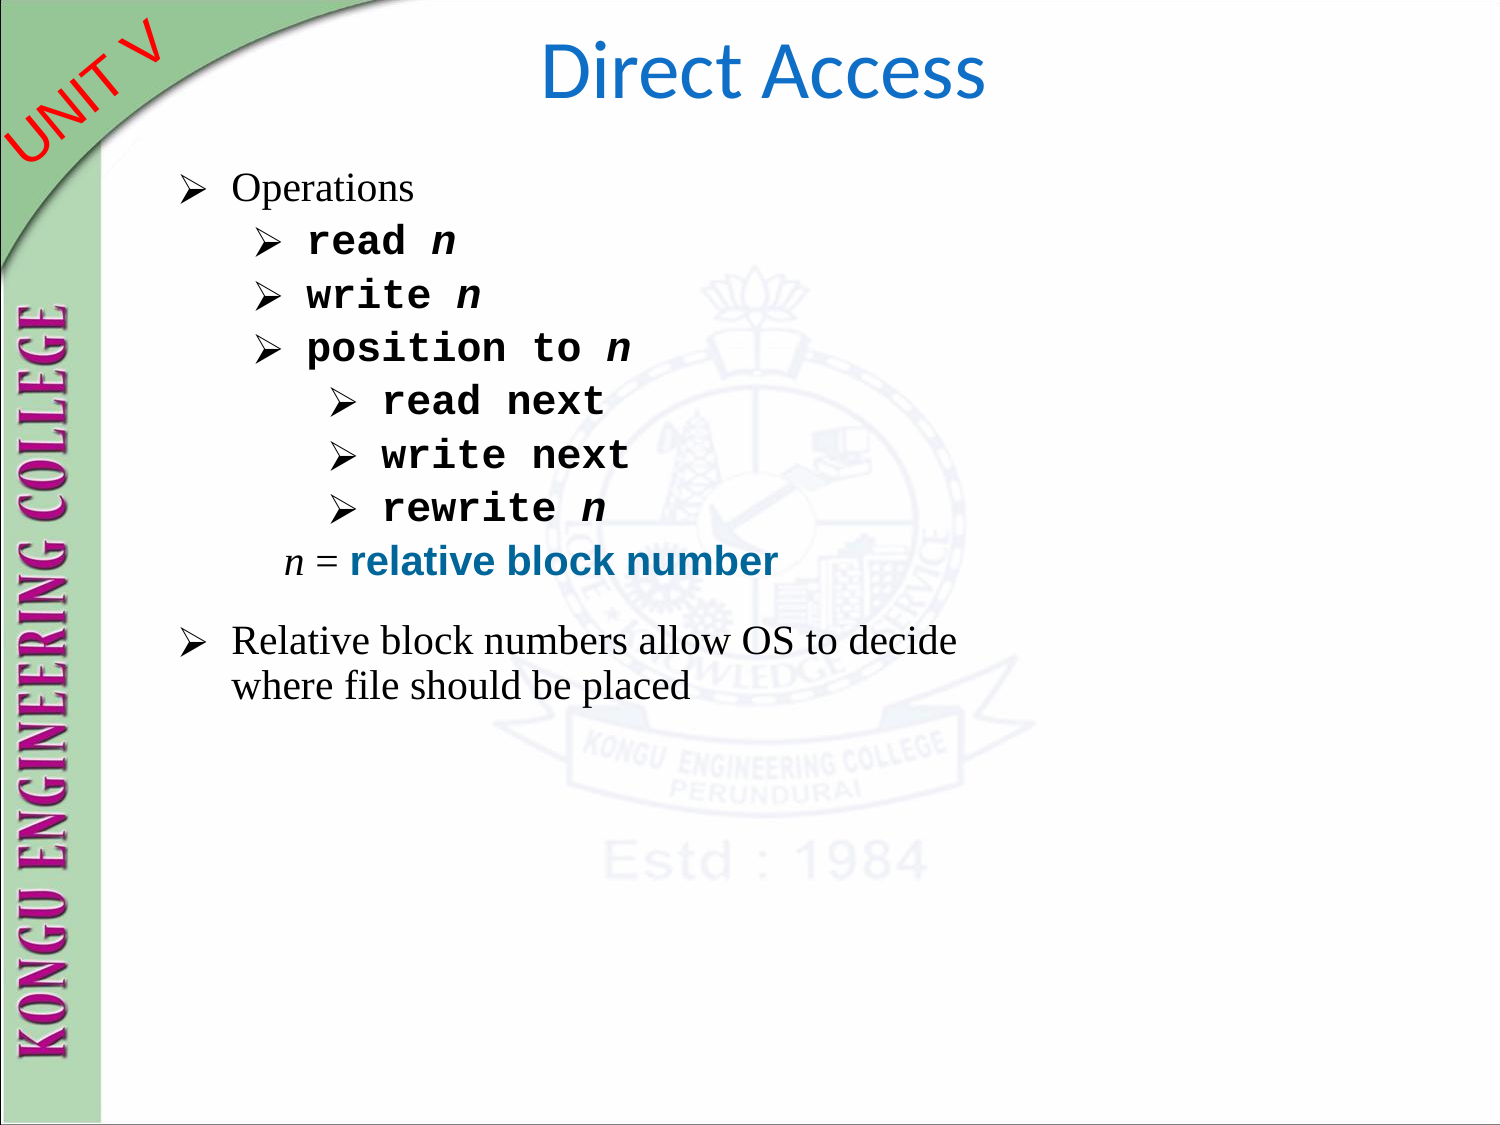

# Direct Access
Operations
read n
write n
position to n
read next
write next
rewrite n
	     n = relative block number

Relative block numbers allow OS to decide where file should be placed